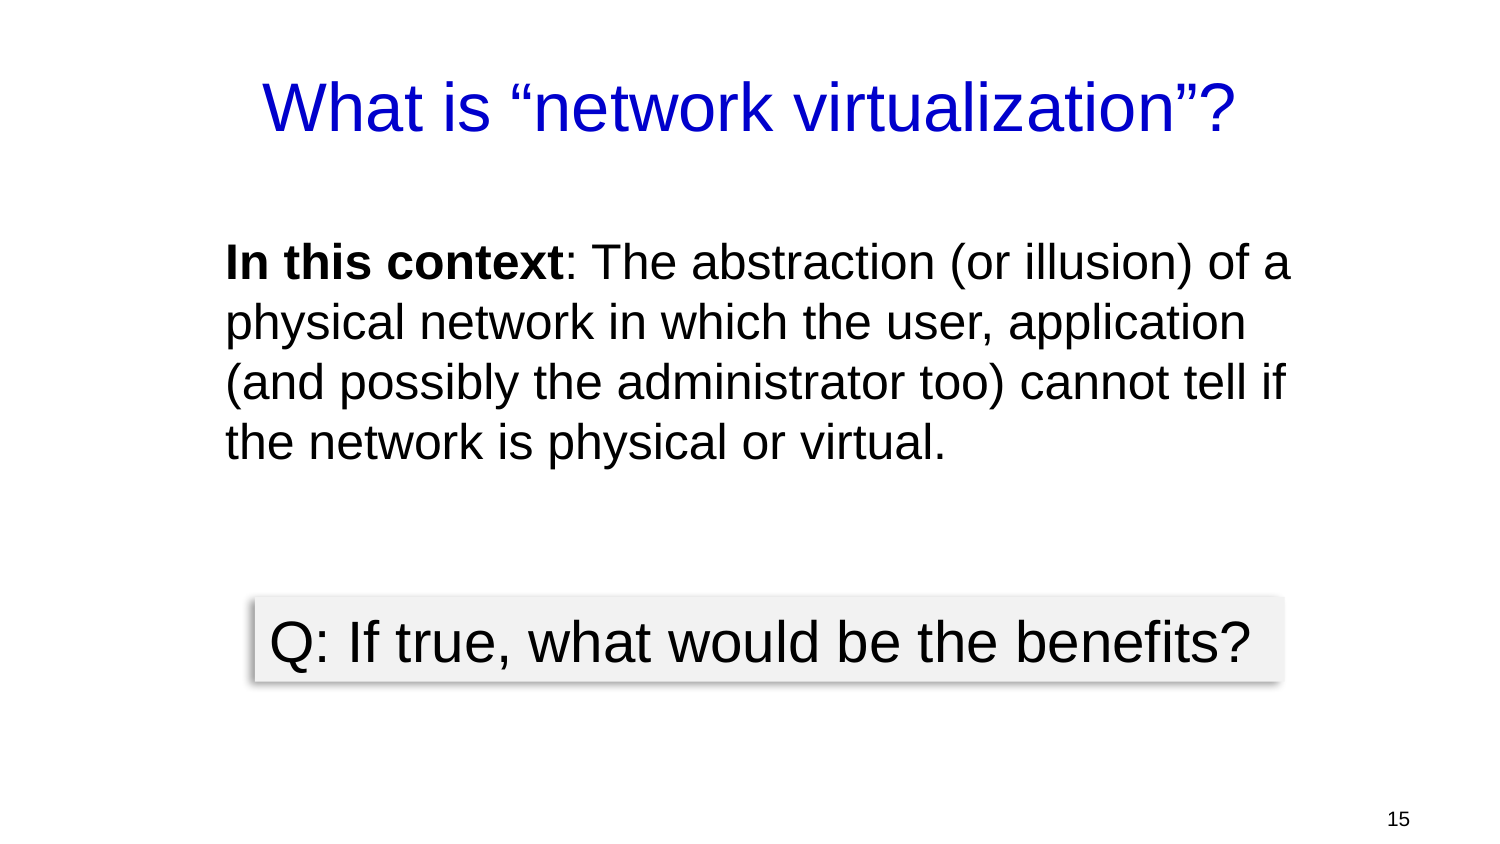

# What is “network virtualization”?
In this context: The abstraction (or illusion) of a physical network in which the user, application (and possibly the administrator too) cannot tell if the network is physical or virtual.
Q: If true, what would be the benefits?
15